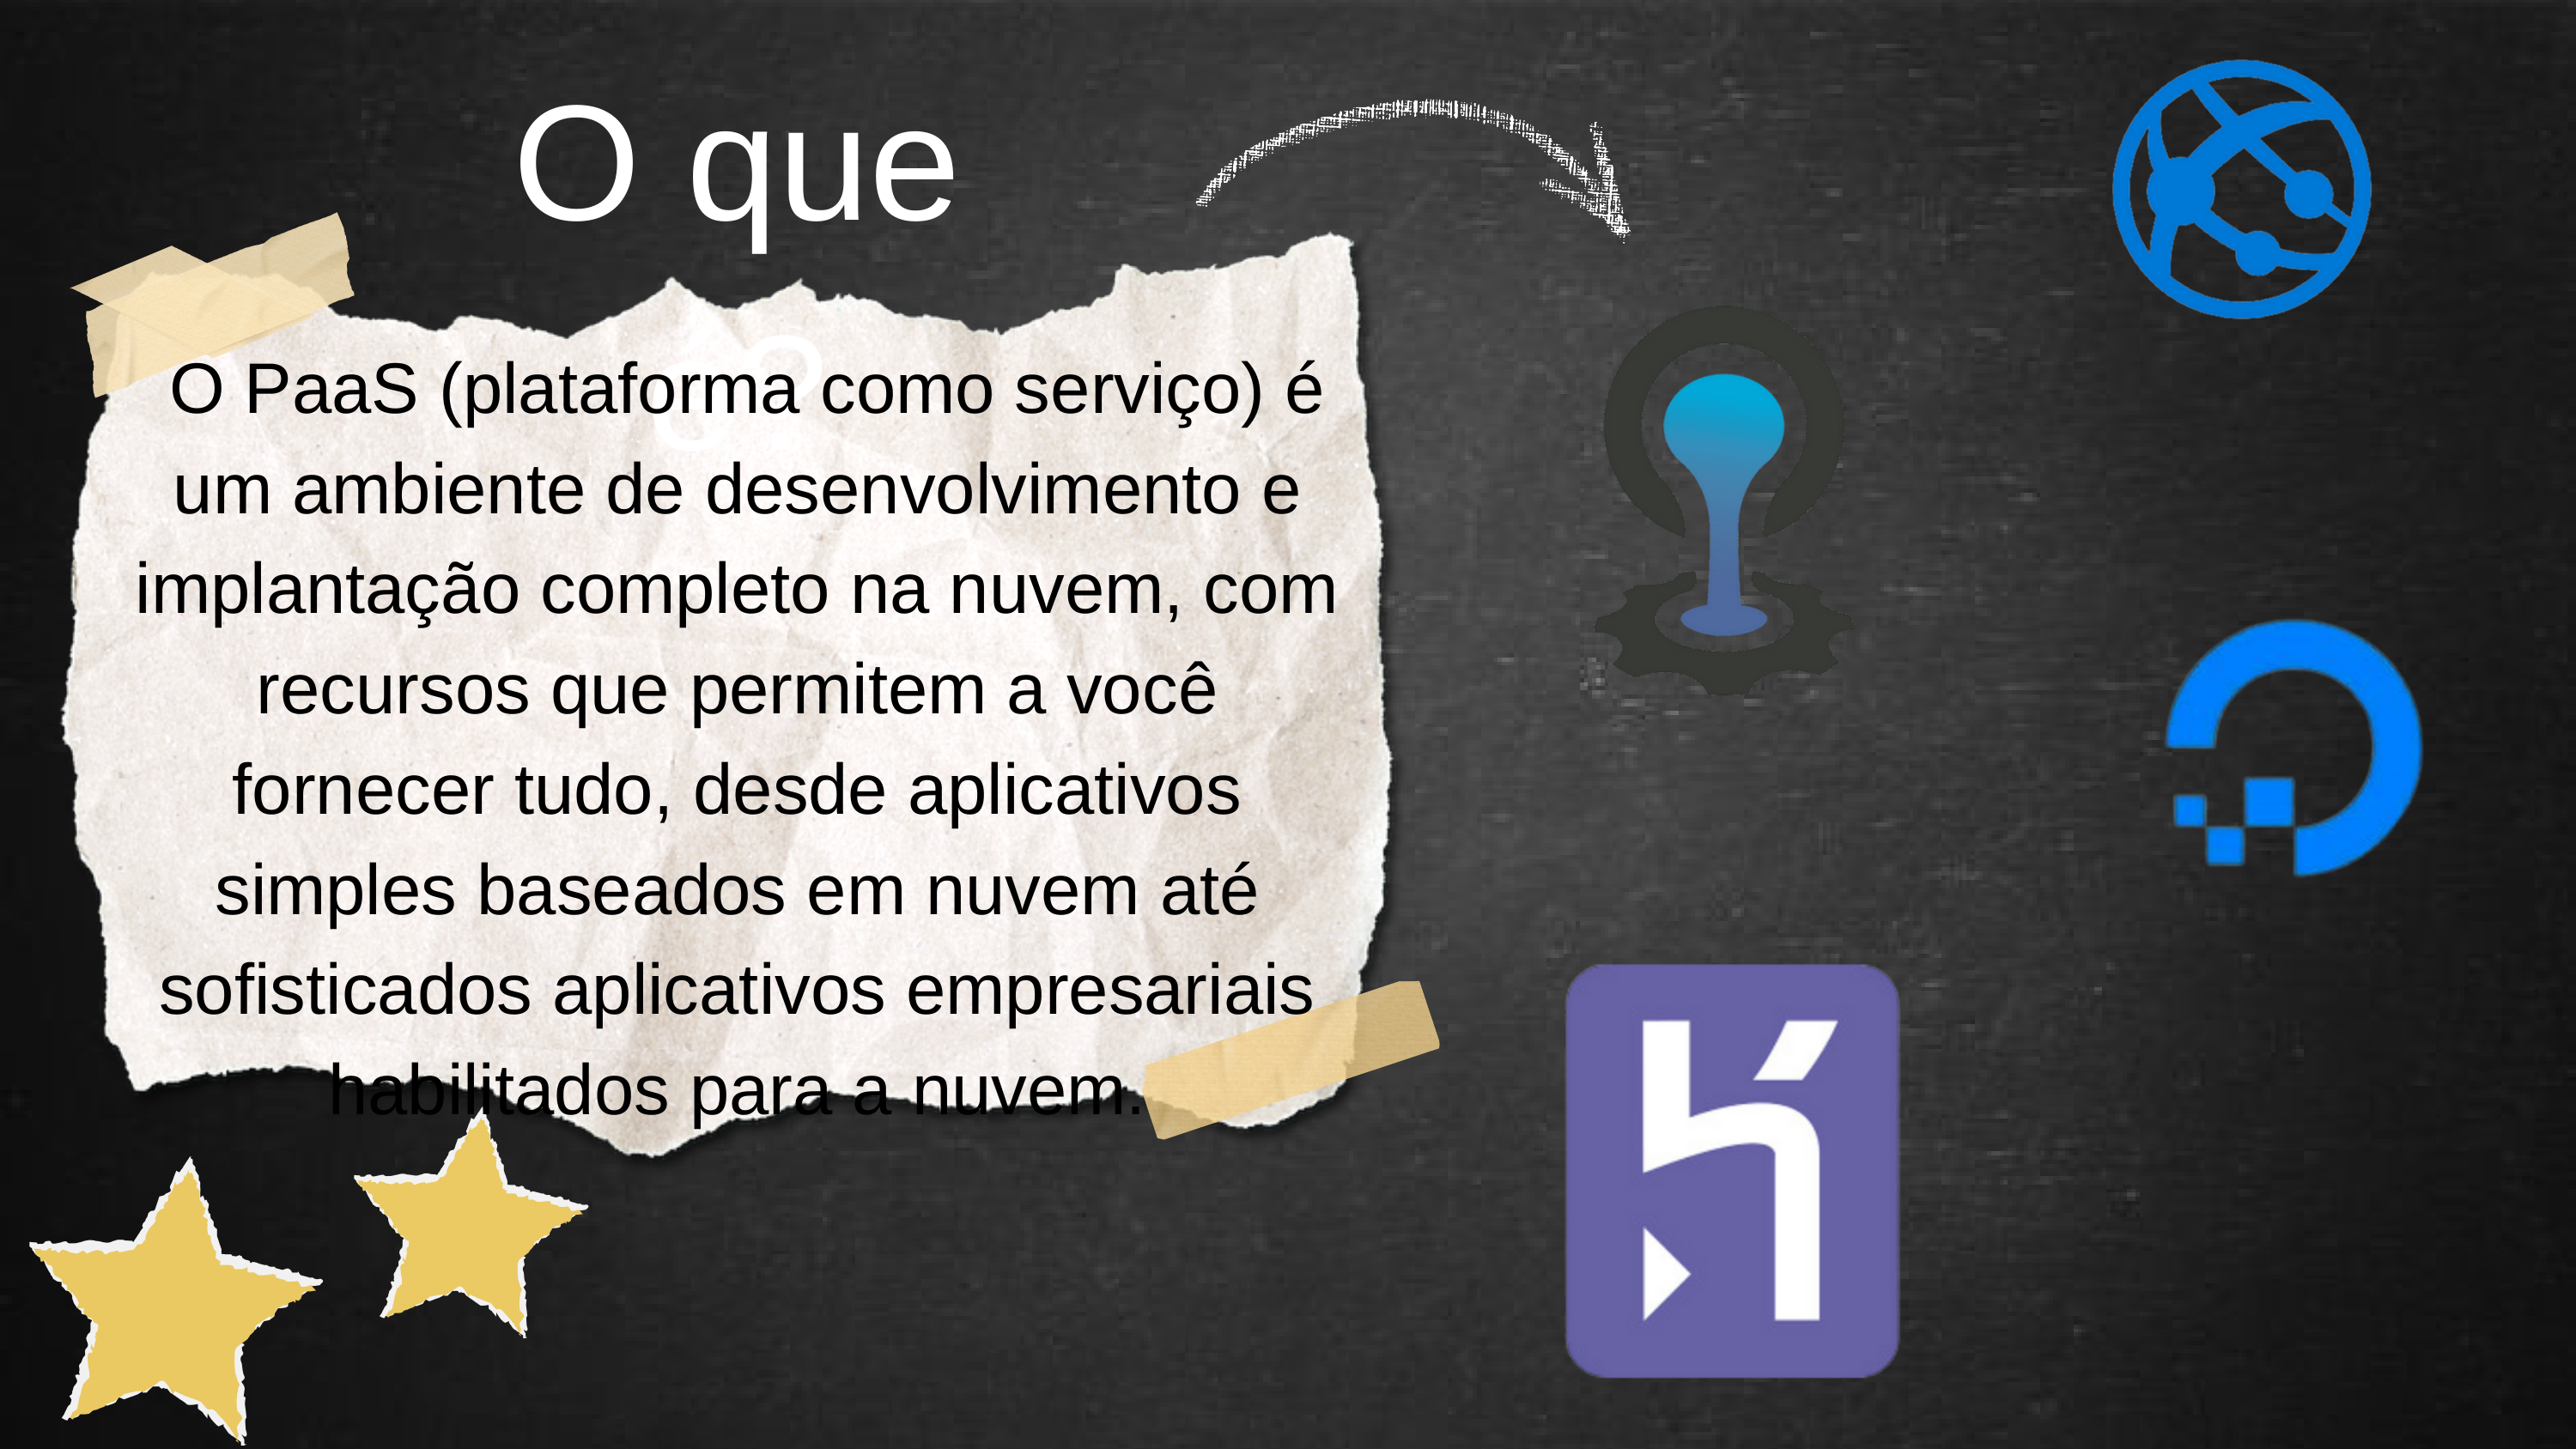

O que é?

 O PaaS (plataforma como serviço) é um ambiente de desenvolvimento e implantação completo na nuvem, com recursos que permitem a você fornecer tudo, desde aplicativos simples baseados em nuvem até sofisticados aplicativos empresariais habilitados para a nuvem.